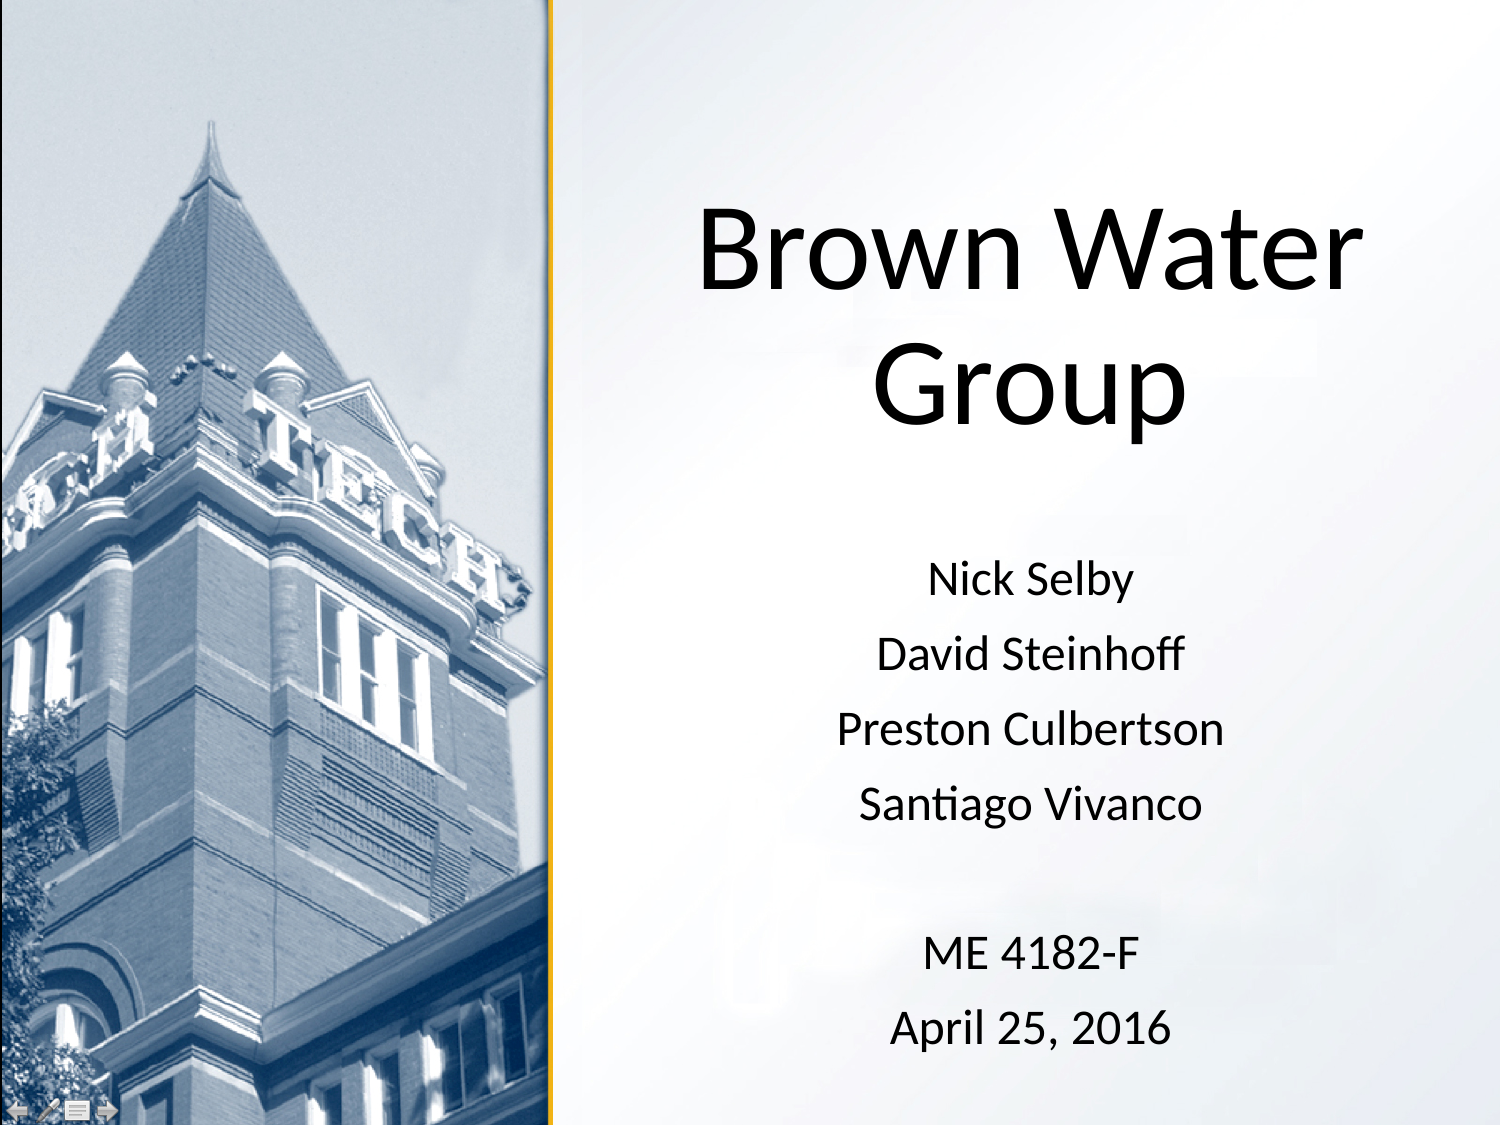

# Brown Water Group
Nick Selby
David Steinhoff
Preston Culbertson
Santiago Vivanco

ME 4182-F
April 25, 2016